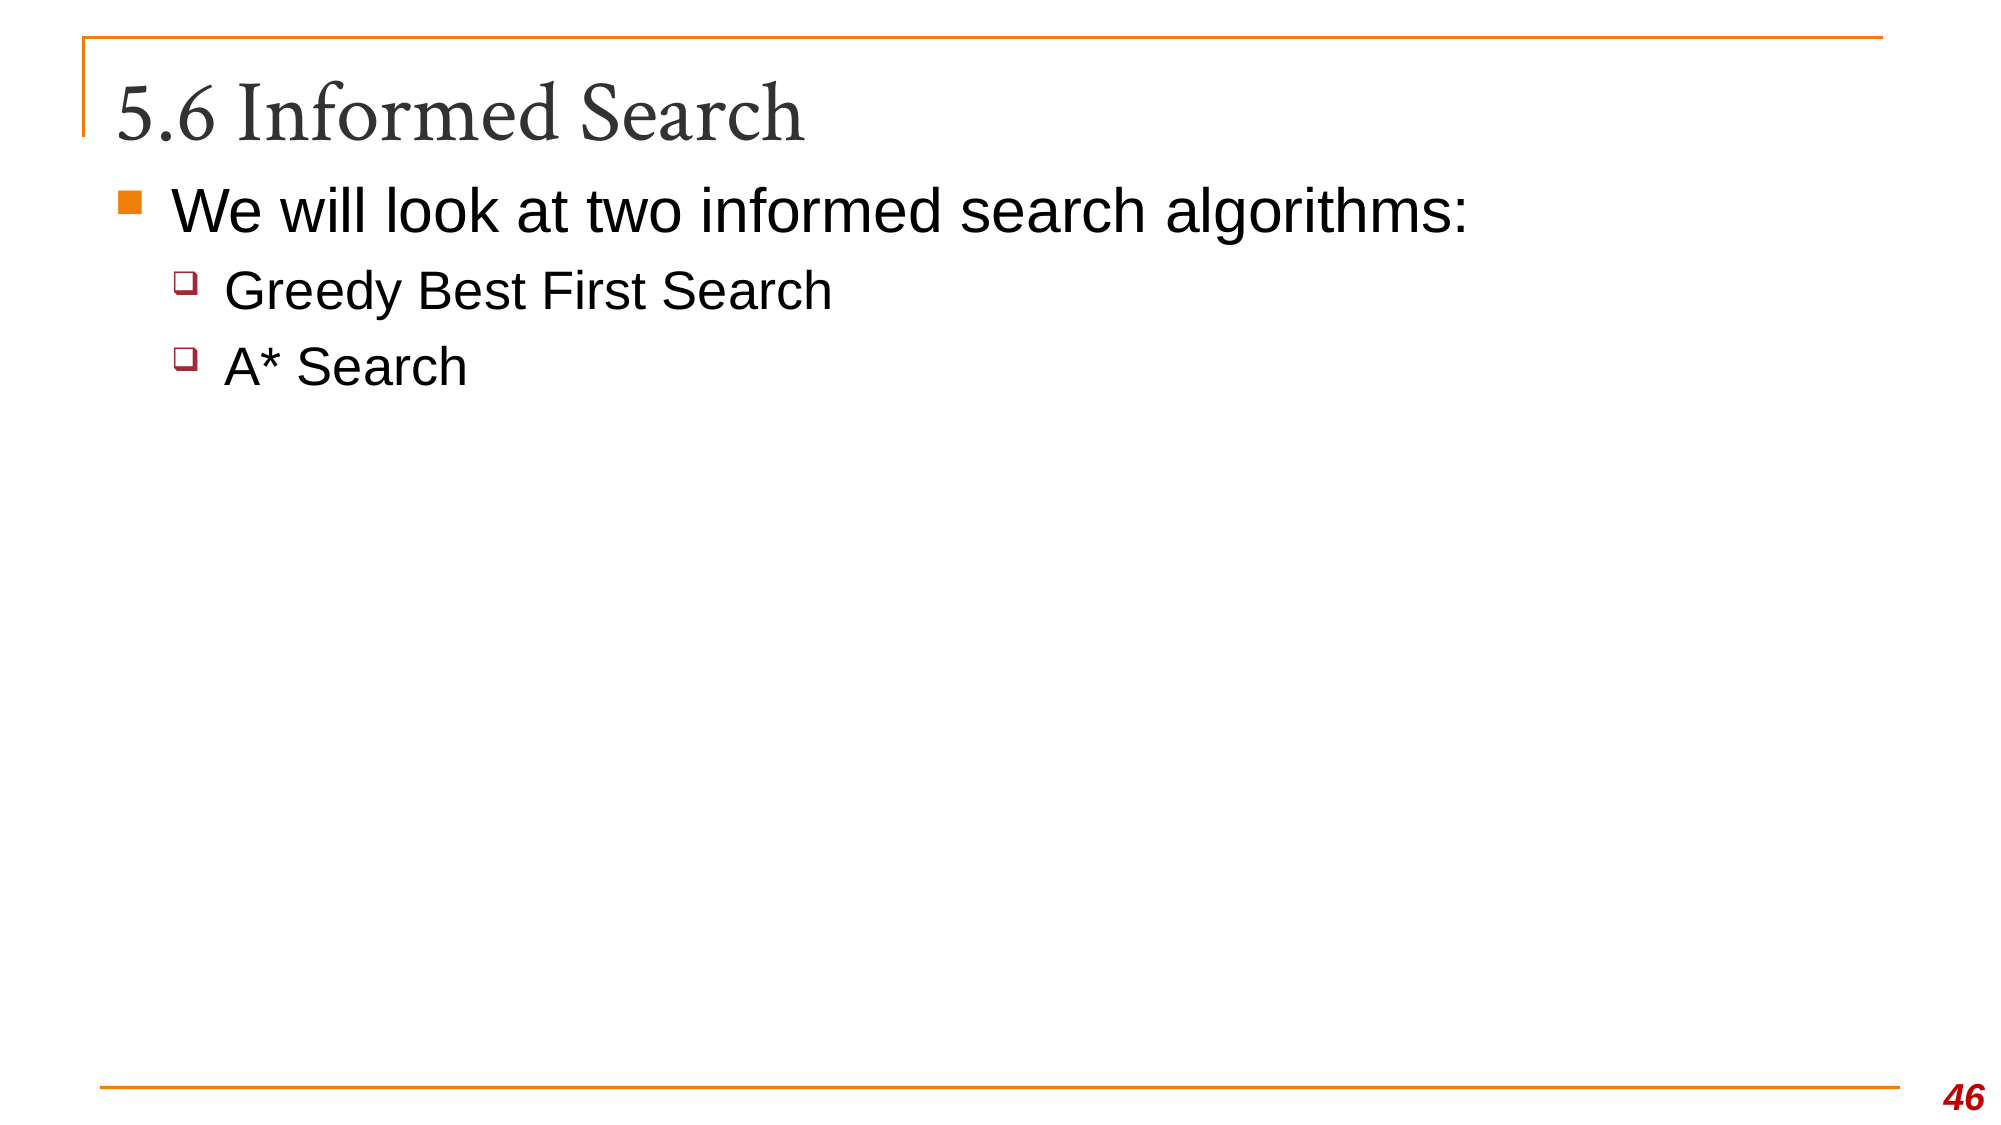

# 5.6 Informed Search
We will look at two informed search algorithms:
Greedy Best First Search
A* Search
46